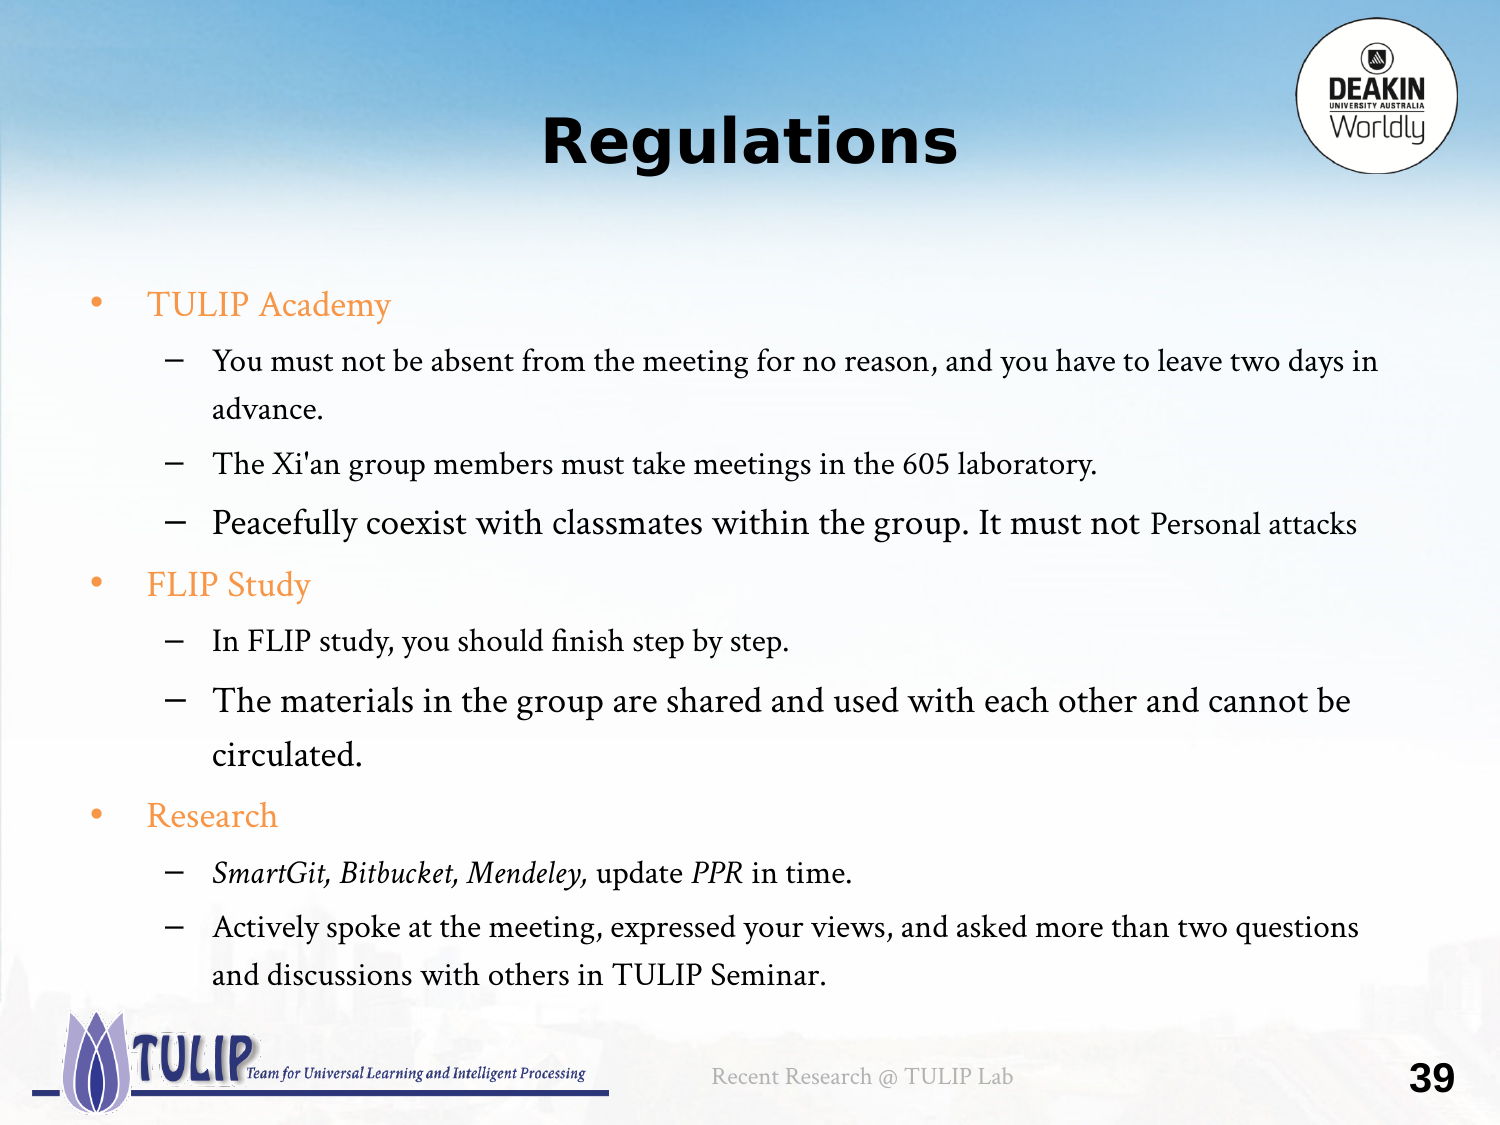

# Regulations
TULIP Academy
You must not be absent from the meeting for no reason, and you have to leave two days in advance.
The Xi'an group members must take meetings in the 605 laboratory.
Peacefully coexist with classmates within the group. It must not Personal attacks
FLIP Study
In FLIP study, you should finish step by step.
The materials in the group are shared and used with each other and cannot be circulated.
Research
SmartGit, Bitbucket, Mendeley, update PPR in time.
Actively spoke at the meeting, expressed your views, and asked more than two questions and discussions with others in TULIP Seminar.

Recent Research @ TULIP Lab
39